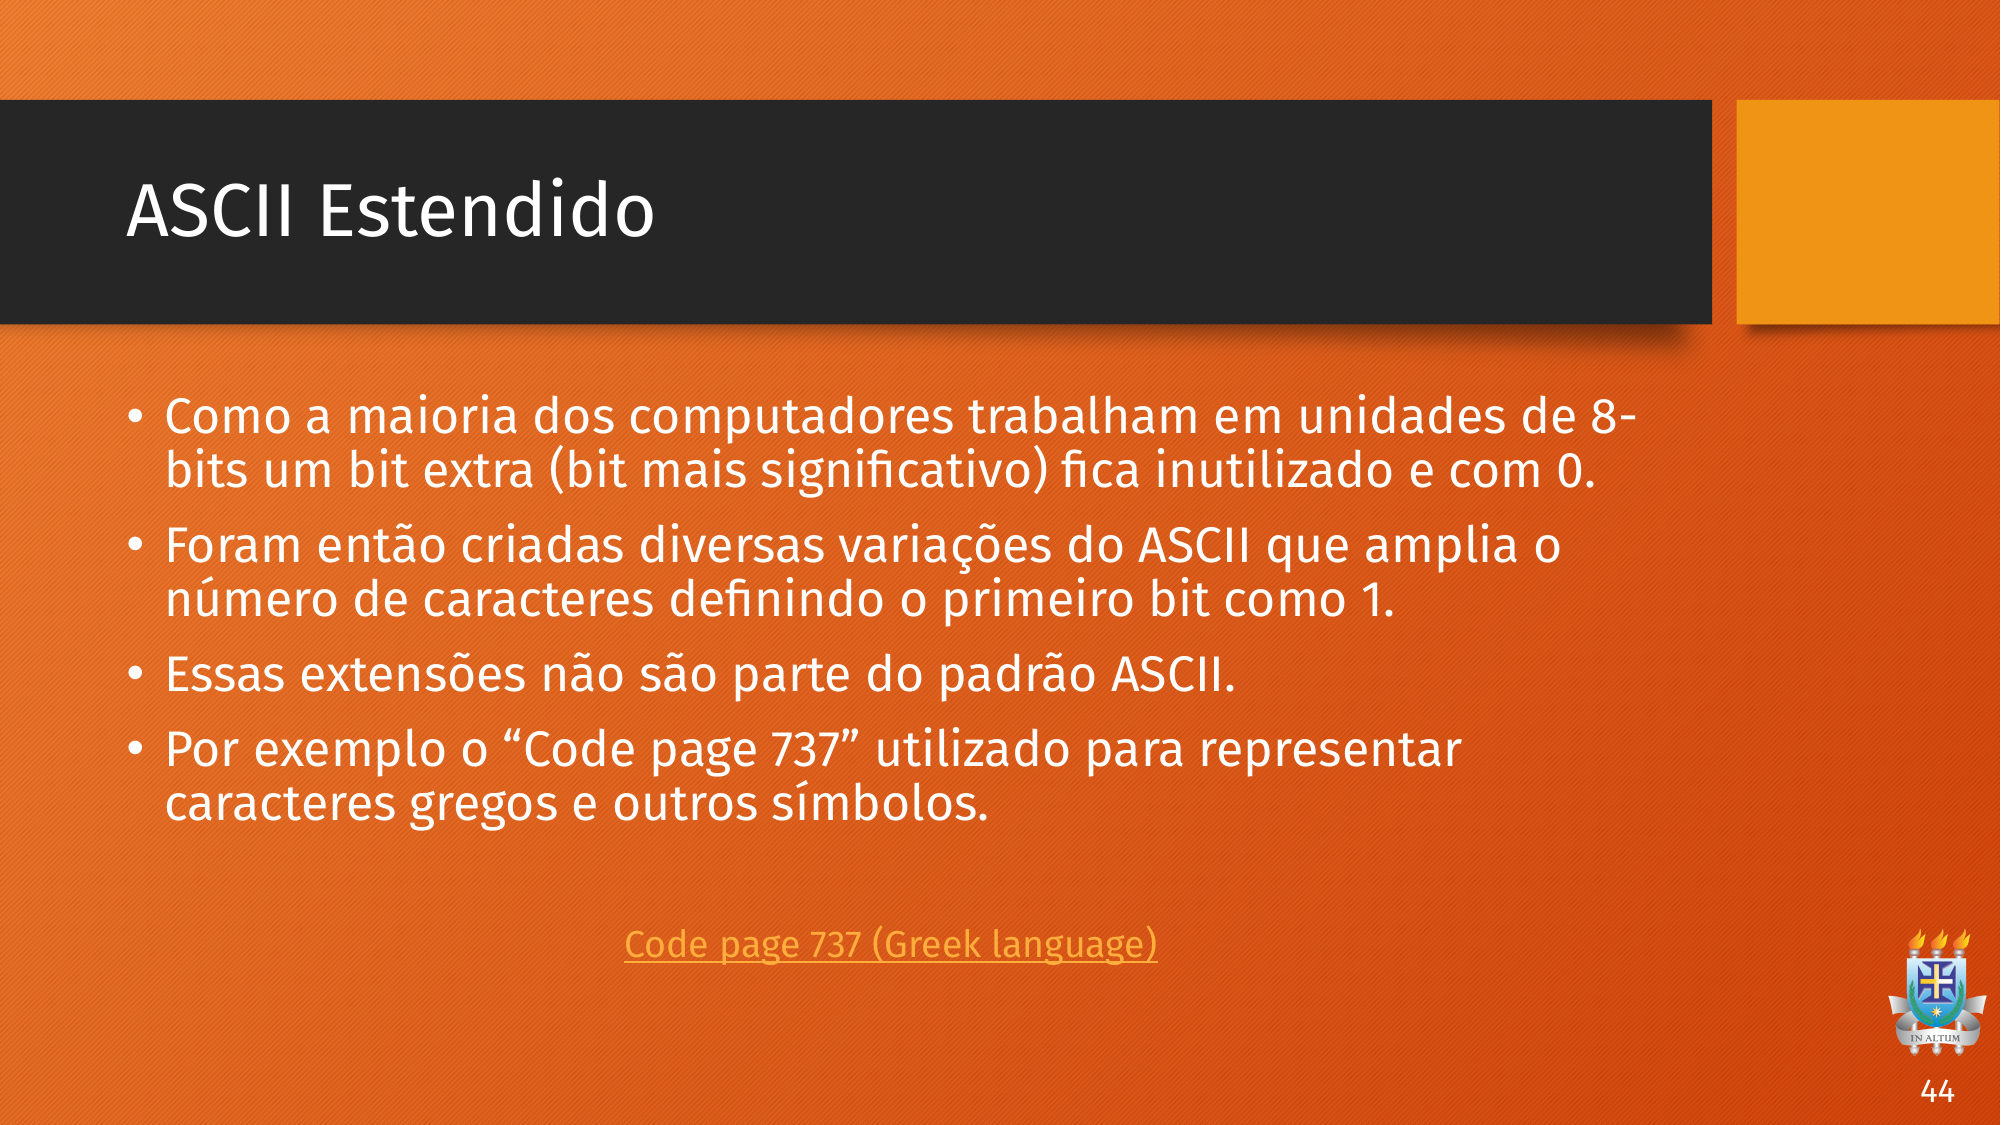

# ASCII Estendido
Como a maioria dos computadores trabalham em unidades de 8-bits um bit extra (bit mais significativo) fica inutilizado e com 0.
Foram então criadas diversas variações do ASCII que amplia o número de caracteres definindo o primeiro bit como 1.
Essas extensões não são parte do padrão ASCII.
Por exemplo o “Code page 737” utilizado para representar caracteres gregos e outros símbolos.

Code page 737 (Greek language)
44